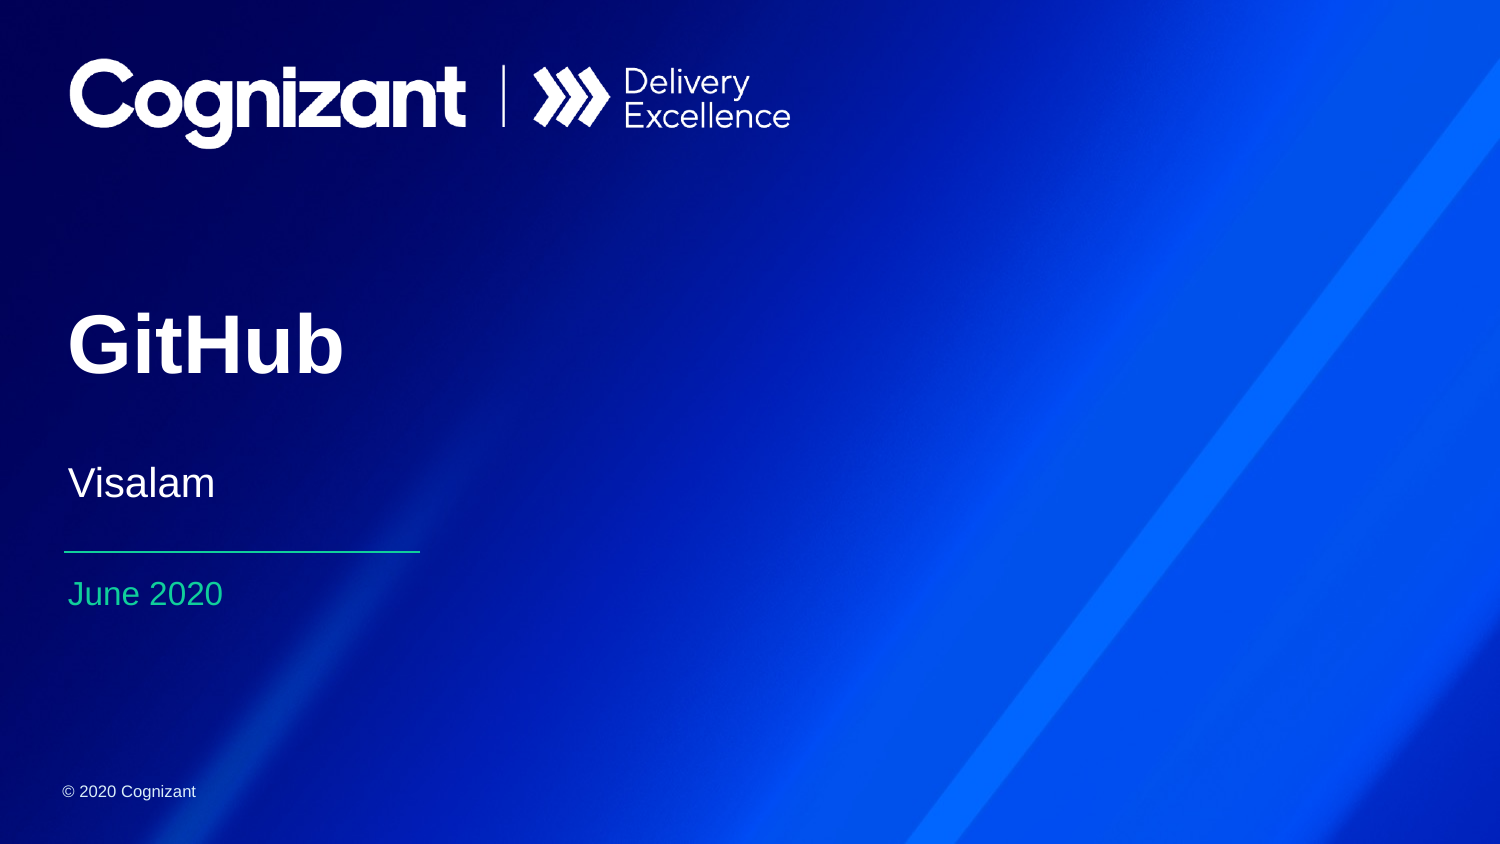

# GitHub

Visalam
June 2020
© 2020 Cognizant